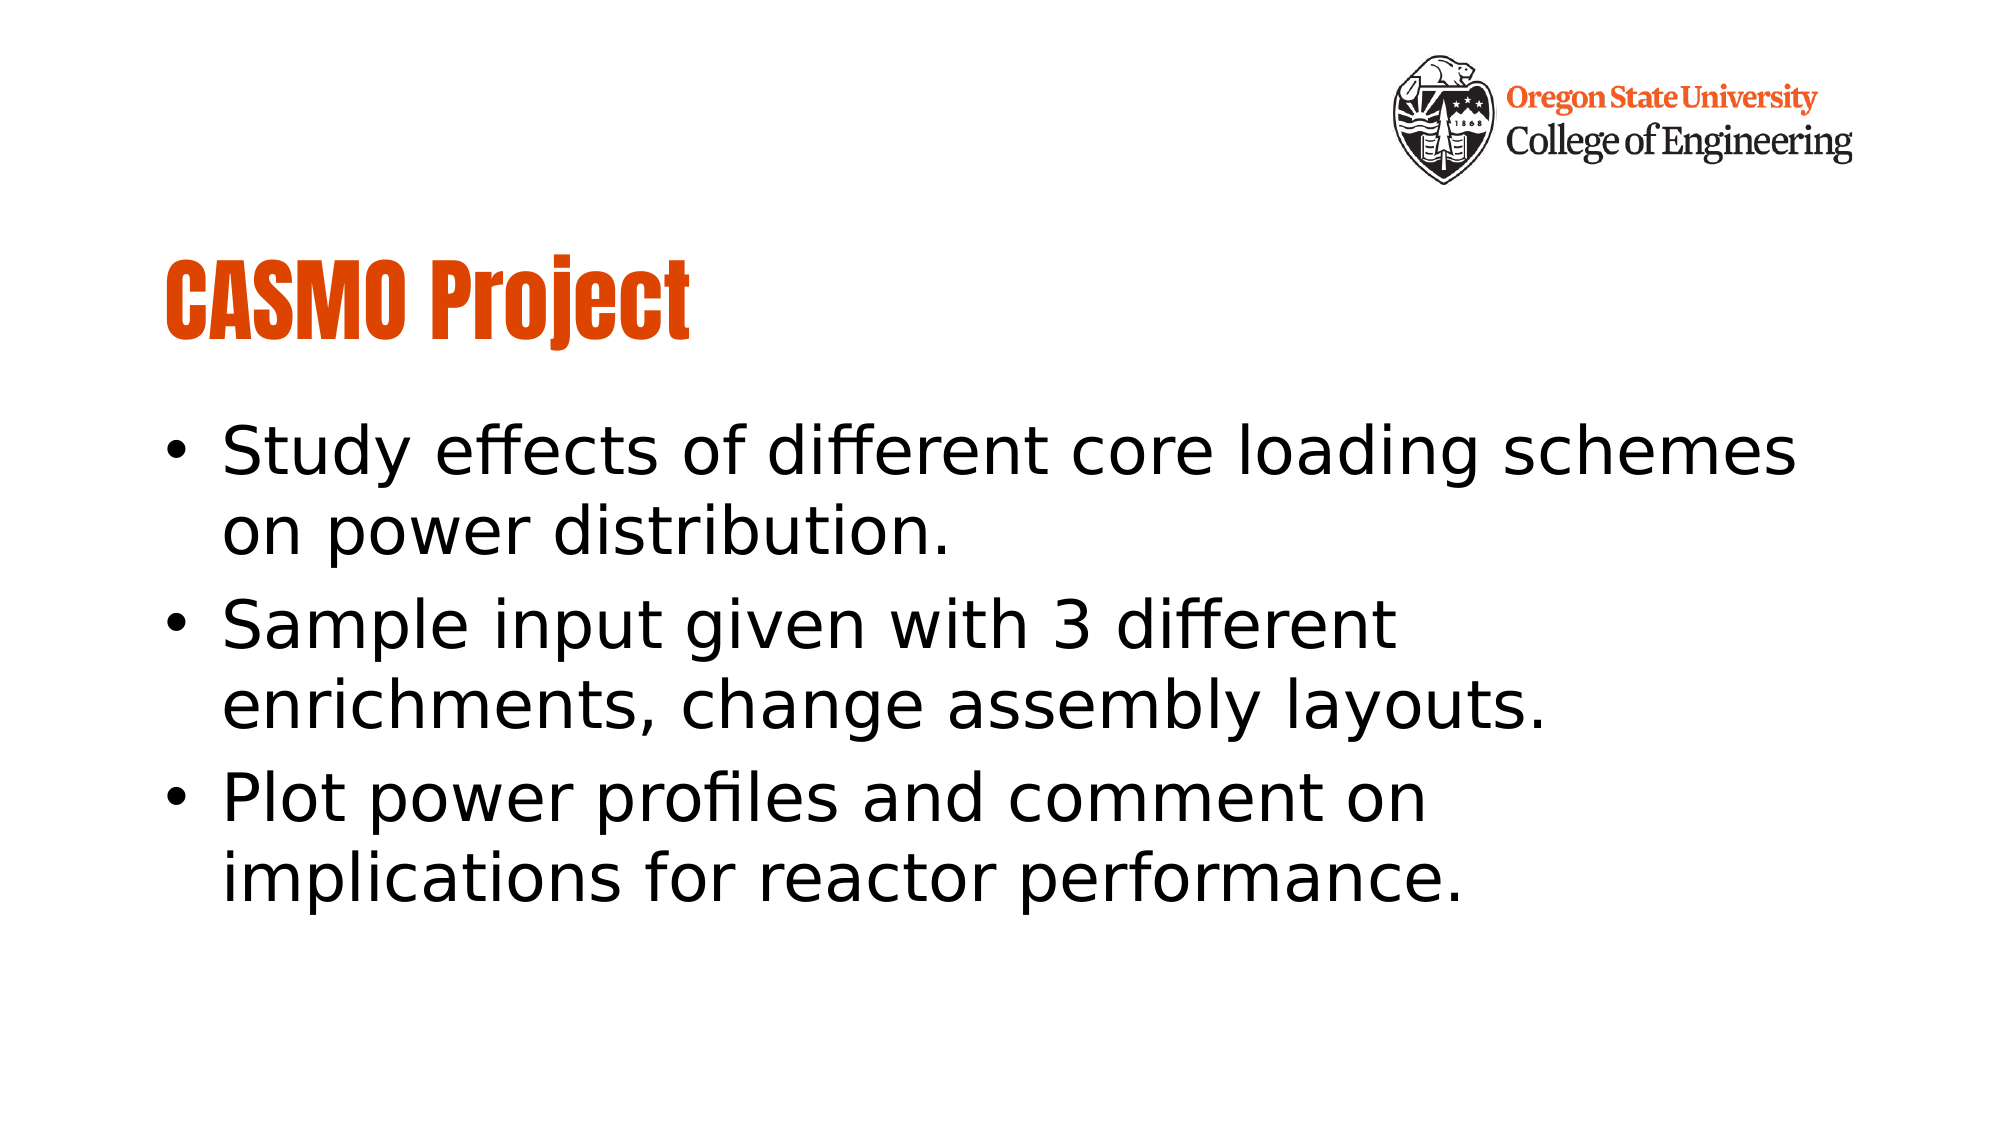

# CASMO Project
Study effects of different core loading schemes on power distribution.
Sample input given with 3 different enrichments, change assembly layouts.
Plot power profiles and comment on implications for reactor performance.